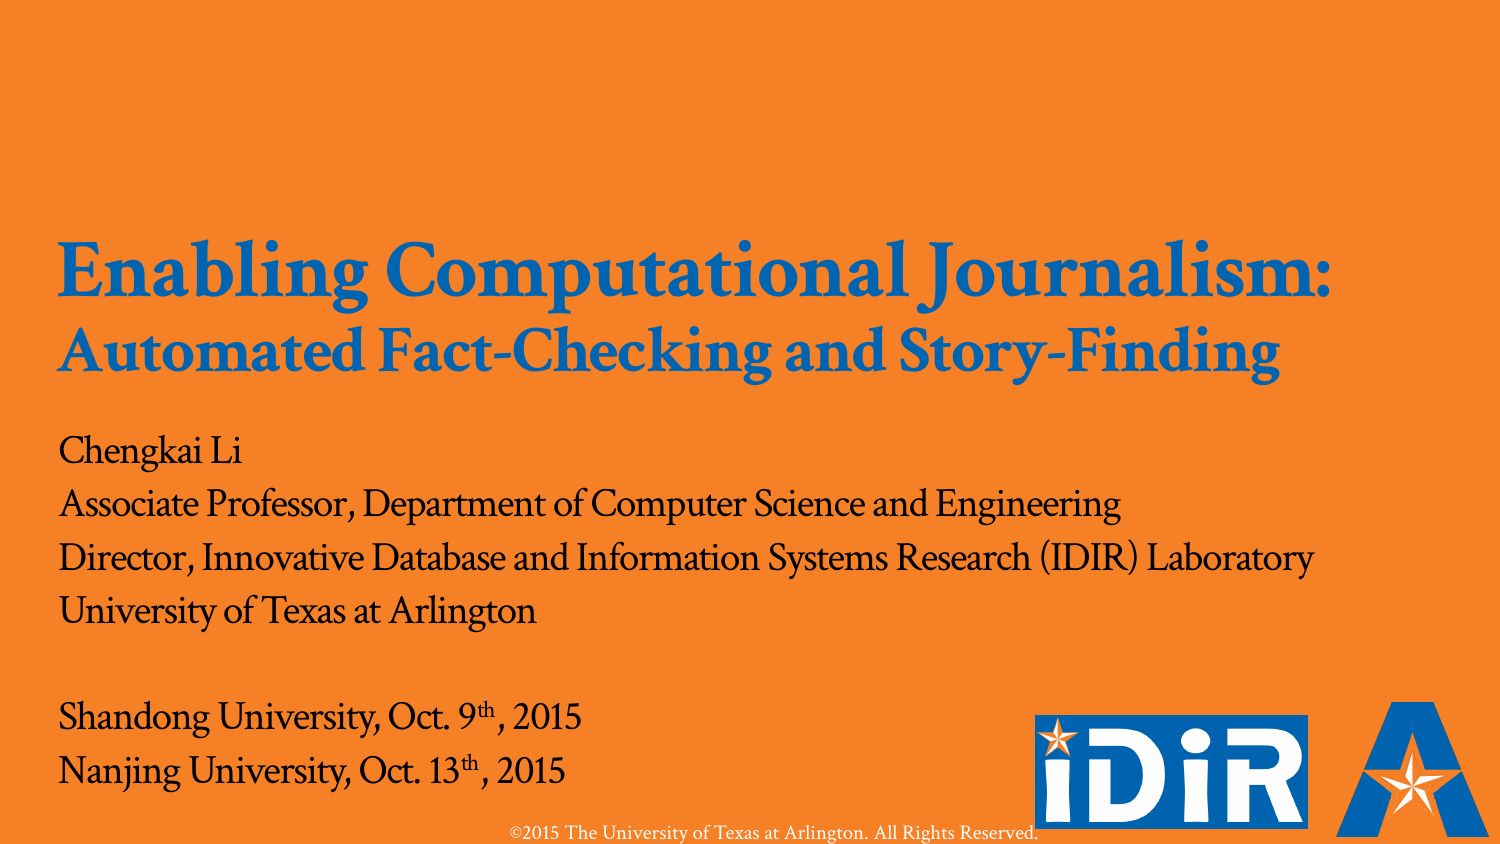

Enabling Computational Journalism: Automated Fact-Checking and Story-Finding
Chengkai Li
Associate Professor, Department of Computer Science and Engineering
Director, Innovative Database and Information Systems Research (IDIR) Laboratory
University of Texas at Arlington

Shandong University, Oct. 9th, 2015
Nanjing University, Oct. 13th, 2015
©2015 The University of Texas at Arlington. All Rights Reserved.